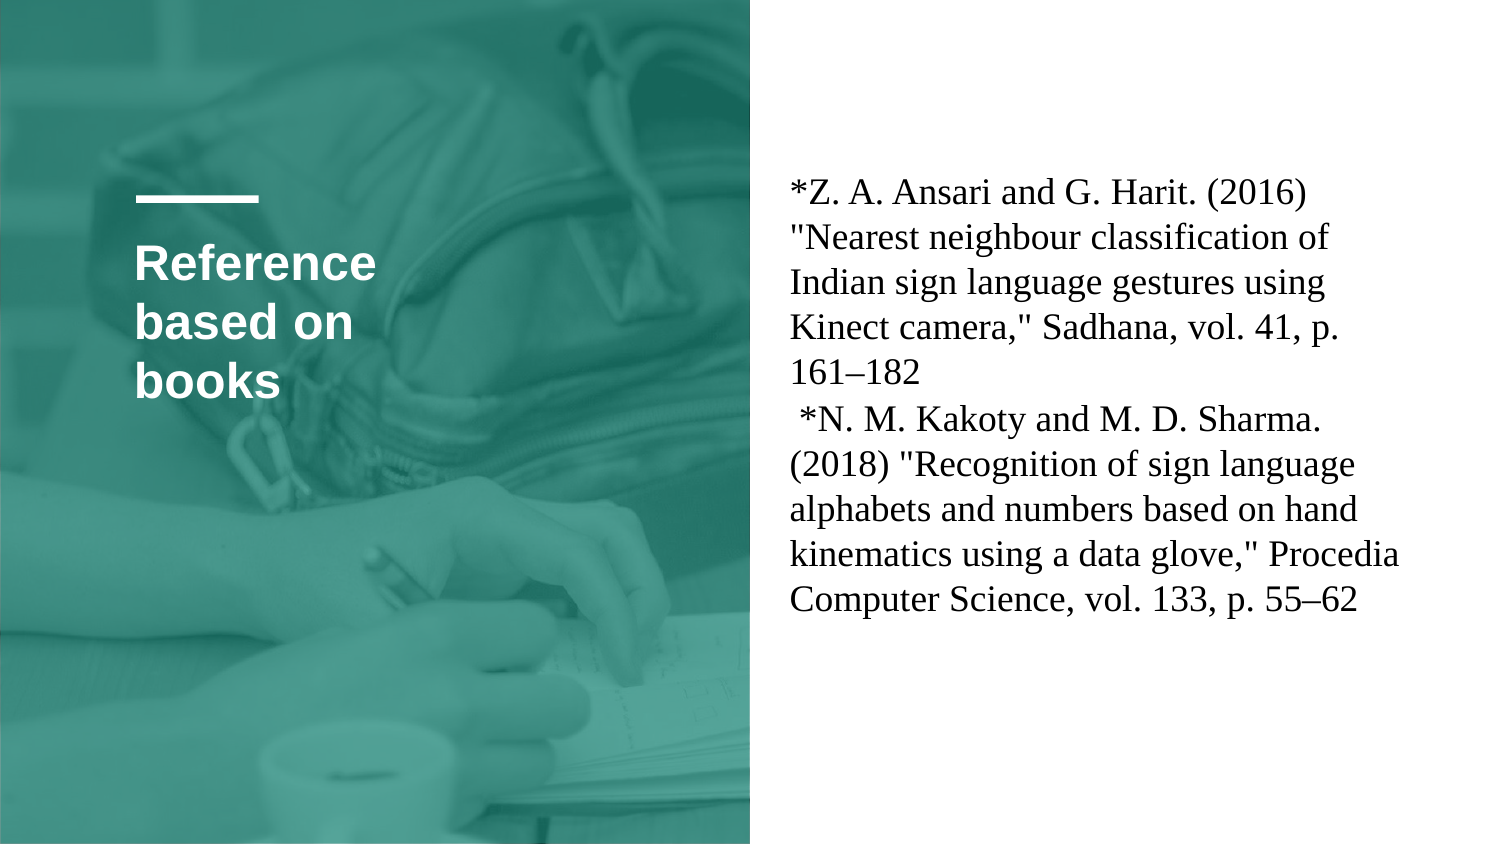

*Z. A. Ansari and G. Harit. (2016) "Nearest neighbour classification of Indian sign language gestures using Kinect camera," Sadhana, vol. 41, p. 161–182
 *N. M. Kakoty and M. D. Sharma. (2018) "Recognition of sign language alphabets and numbers based on hand kinematics using a data glove," Procedia Computer Science, vol. 133, p. 55–62
#
Reference based on books